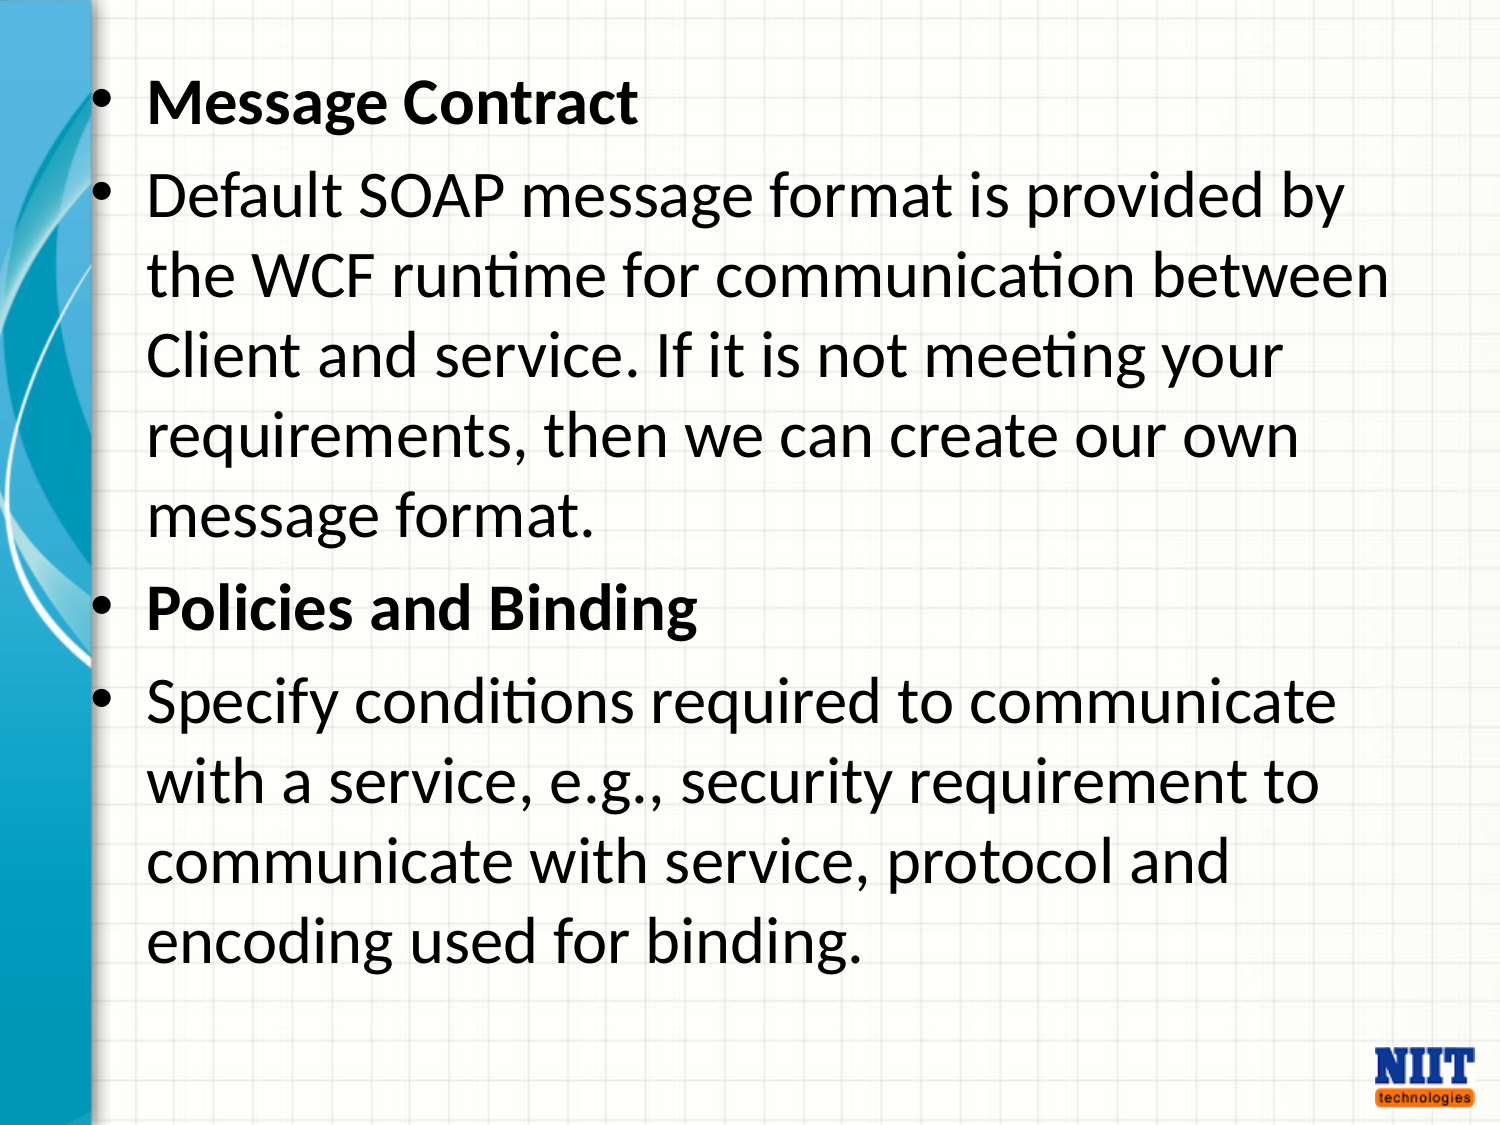

Message Contract
Default SOAP message format is provided by the WCF runtime for communication between Client and service. If it is not meeting your requirements, then we can create our own message format.
Policies and Binding
Specify conditions required to communicate with a service, e.g., security requirement to communicate with service, protocol and encoding used for binding.